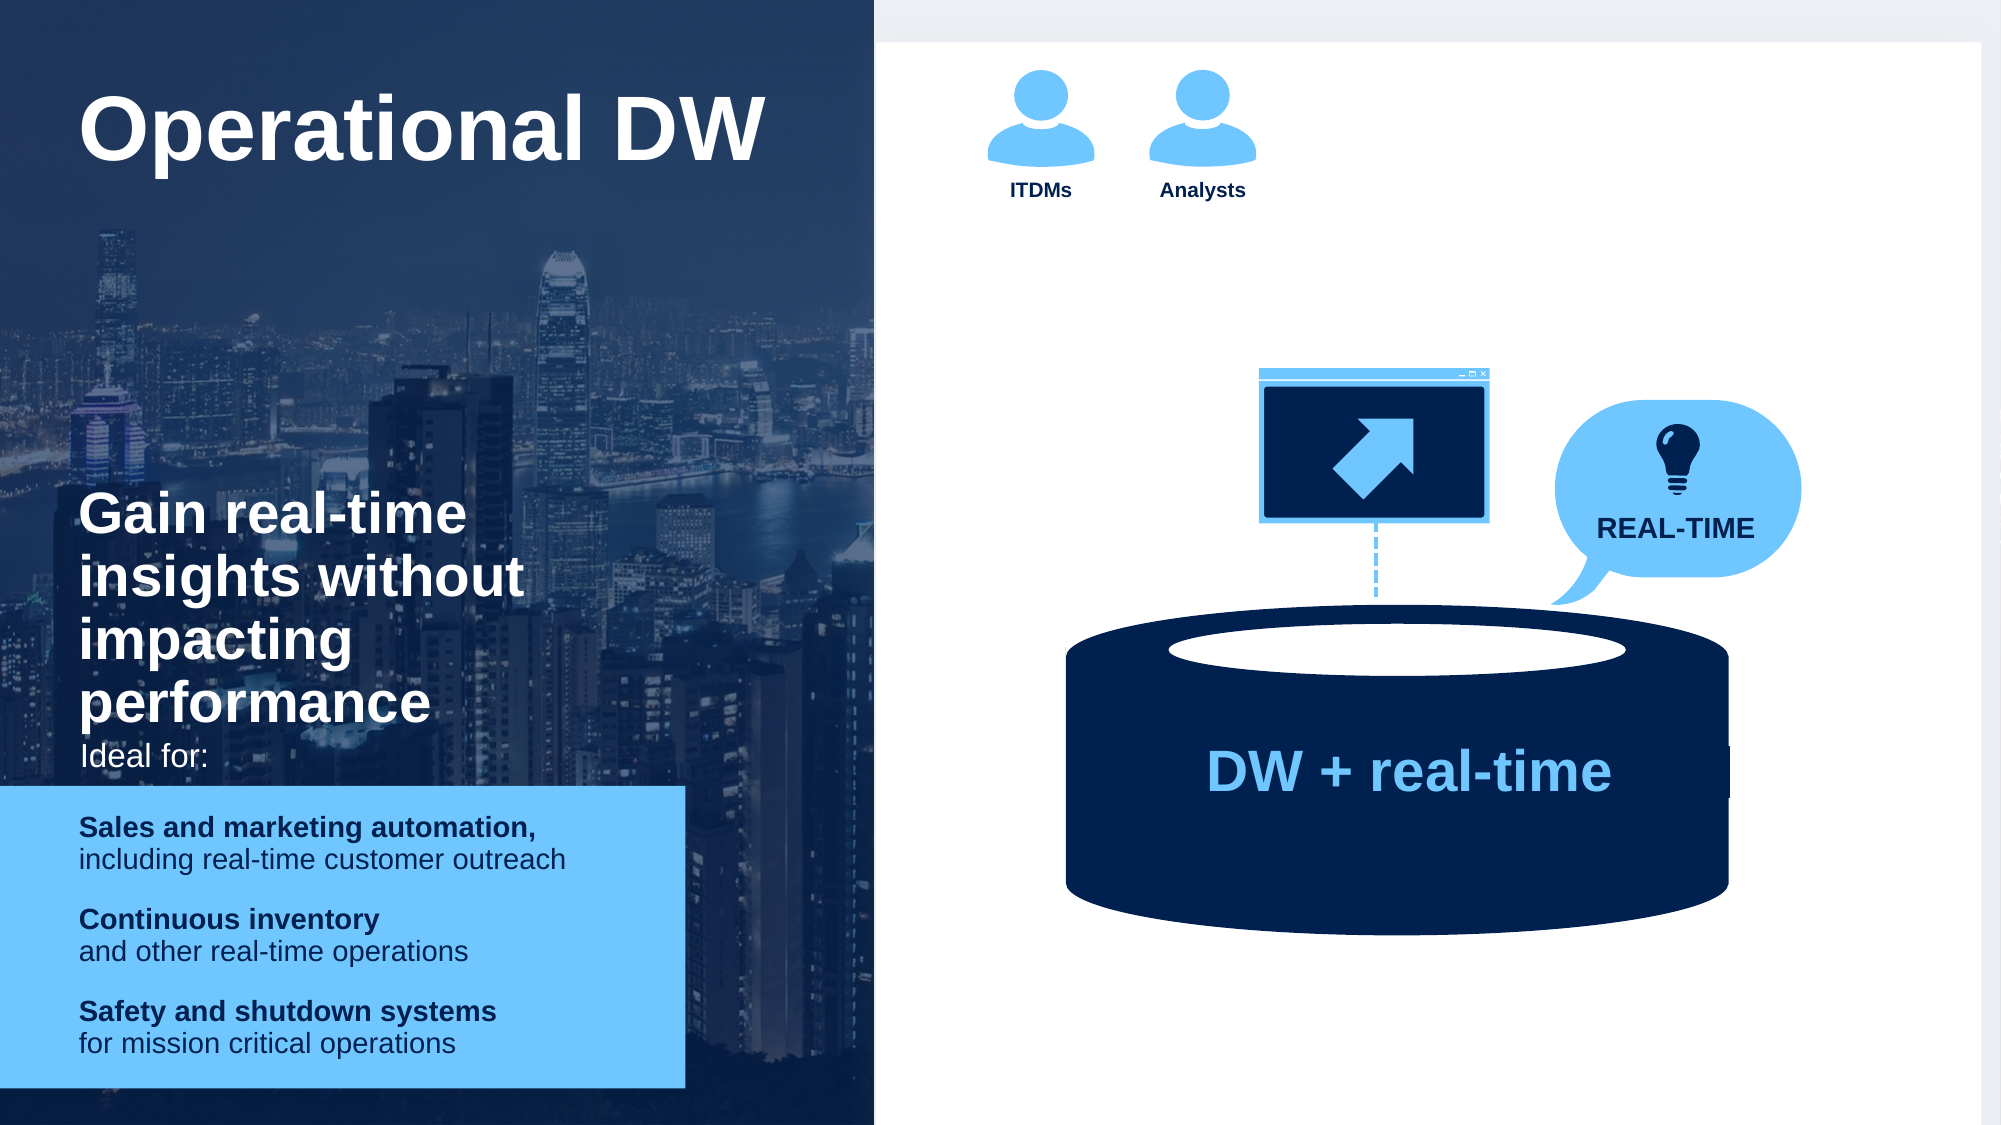

Operational DW

Analysts

ITDMs

REAL-TIME

Gain real-time insights without impacting performance

DW + real-time
Ideal for:

Sales and marketing automation,
including real-time customer outreach
Continuous inventory
and other real-time operations
Safety and shutdown systems
for mission critical operations